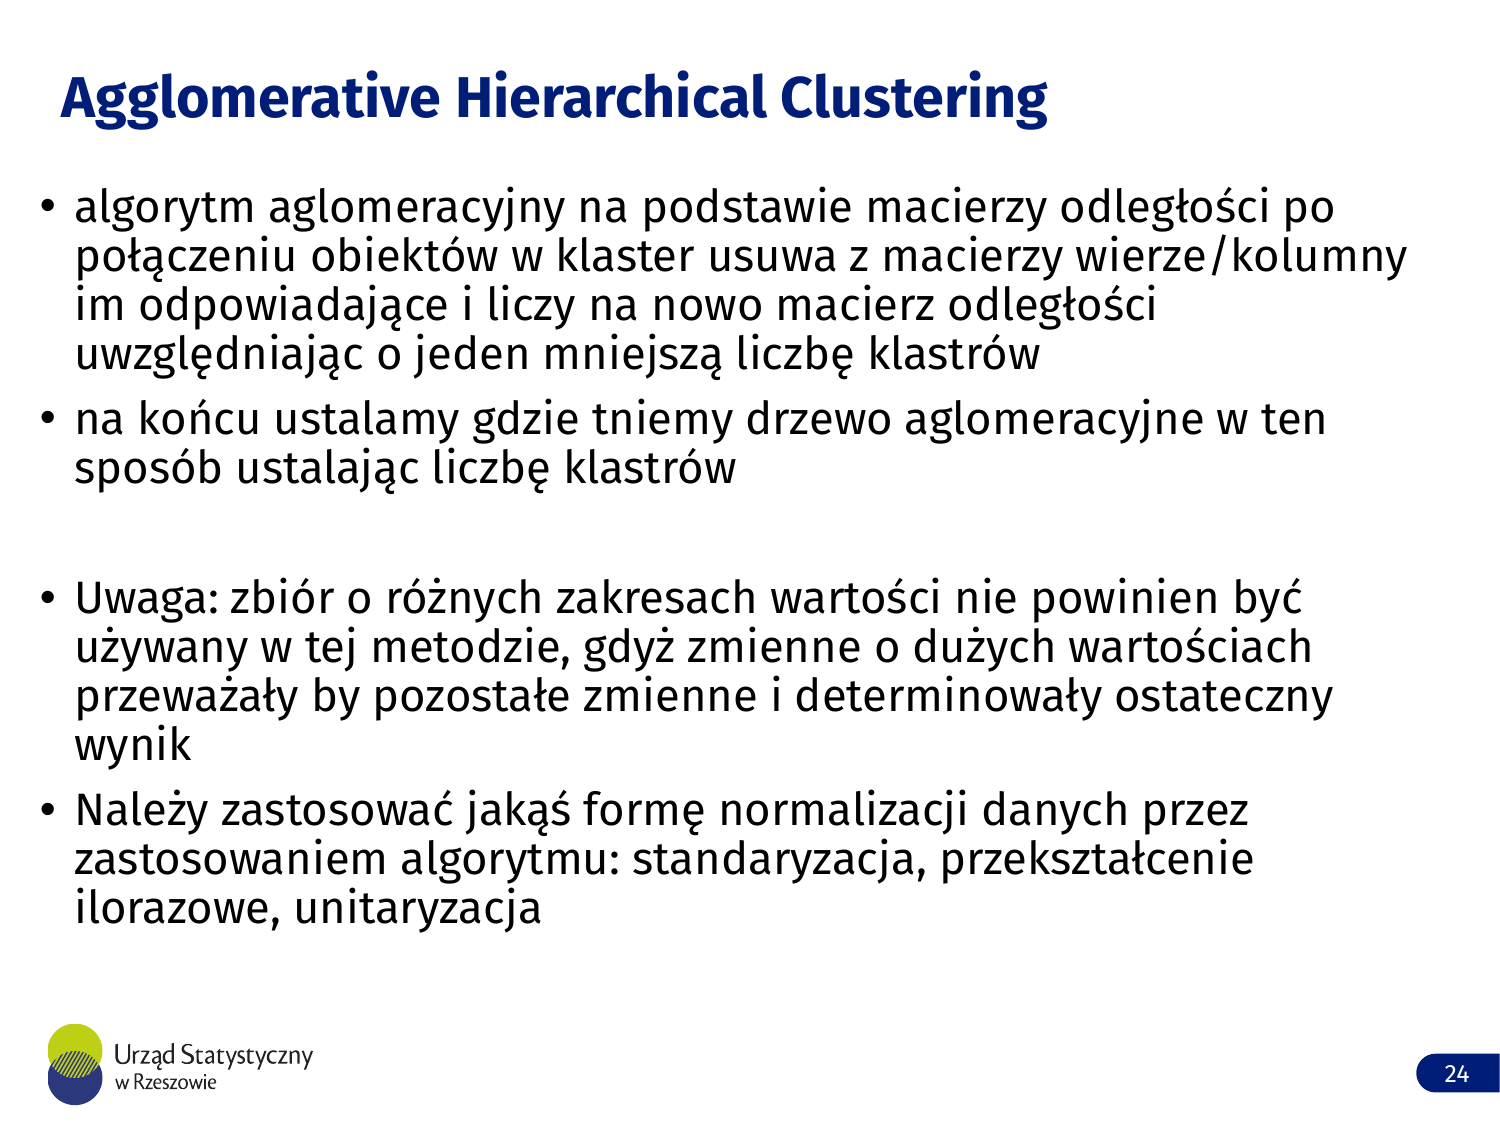

# Agglomerative Hierarchical Clustering
algorytm aglomeracyjny na podstawie macierzy odległości po połączeniu obiektów w klaster usuwa z macierzy wierze/kolumny im odpowiadające i liczy na nowo macierz odległości uwzględniając o jeden mniejszą liczbę klastrów
na końcu ustalamy gdzie tniemy drzewo aglomeracyjne w ten sposób ustalając liczbę klastrów

Uwaga: zbiór o różnych zakresach wartości nie powinien być używany w tej metodzie, gdyż zmienne o dużych wartościach przeważały by pozostałe zmienne i determinowały ostateczny wynik
Należy zastosować jakąś formę normalizacji danych przez zastosowaniem algorytmu: standaryzacja, przekształcenie ilorazowe, unitaryzacja

24